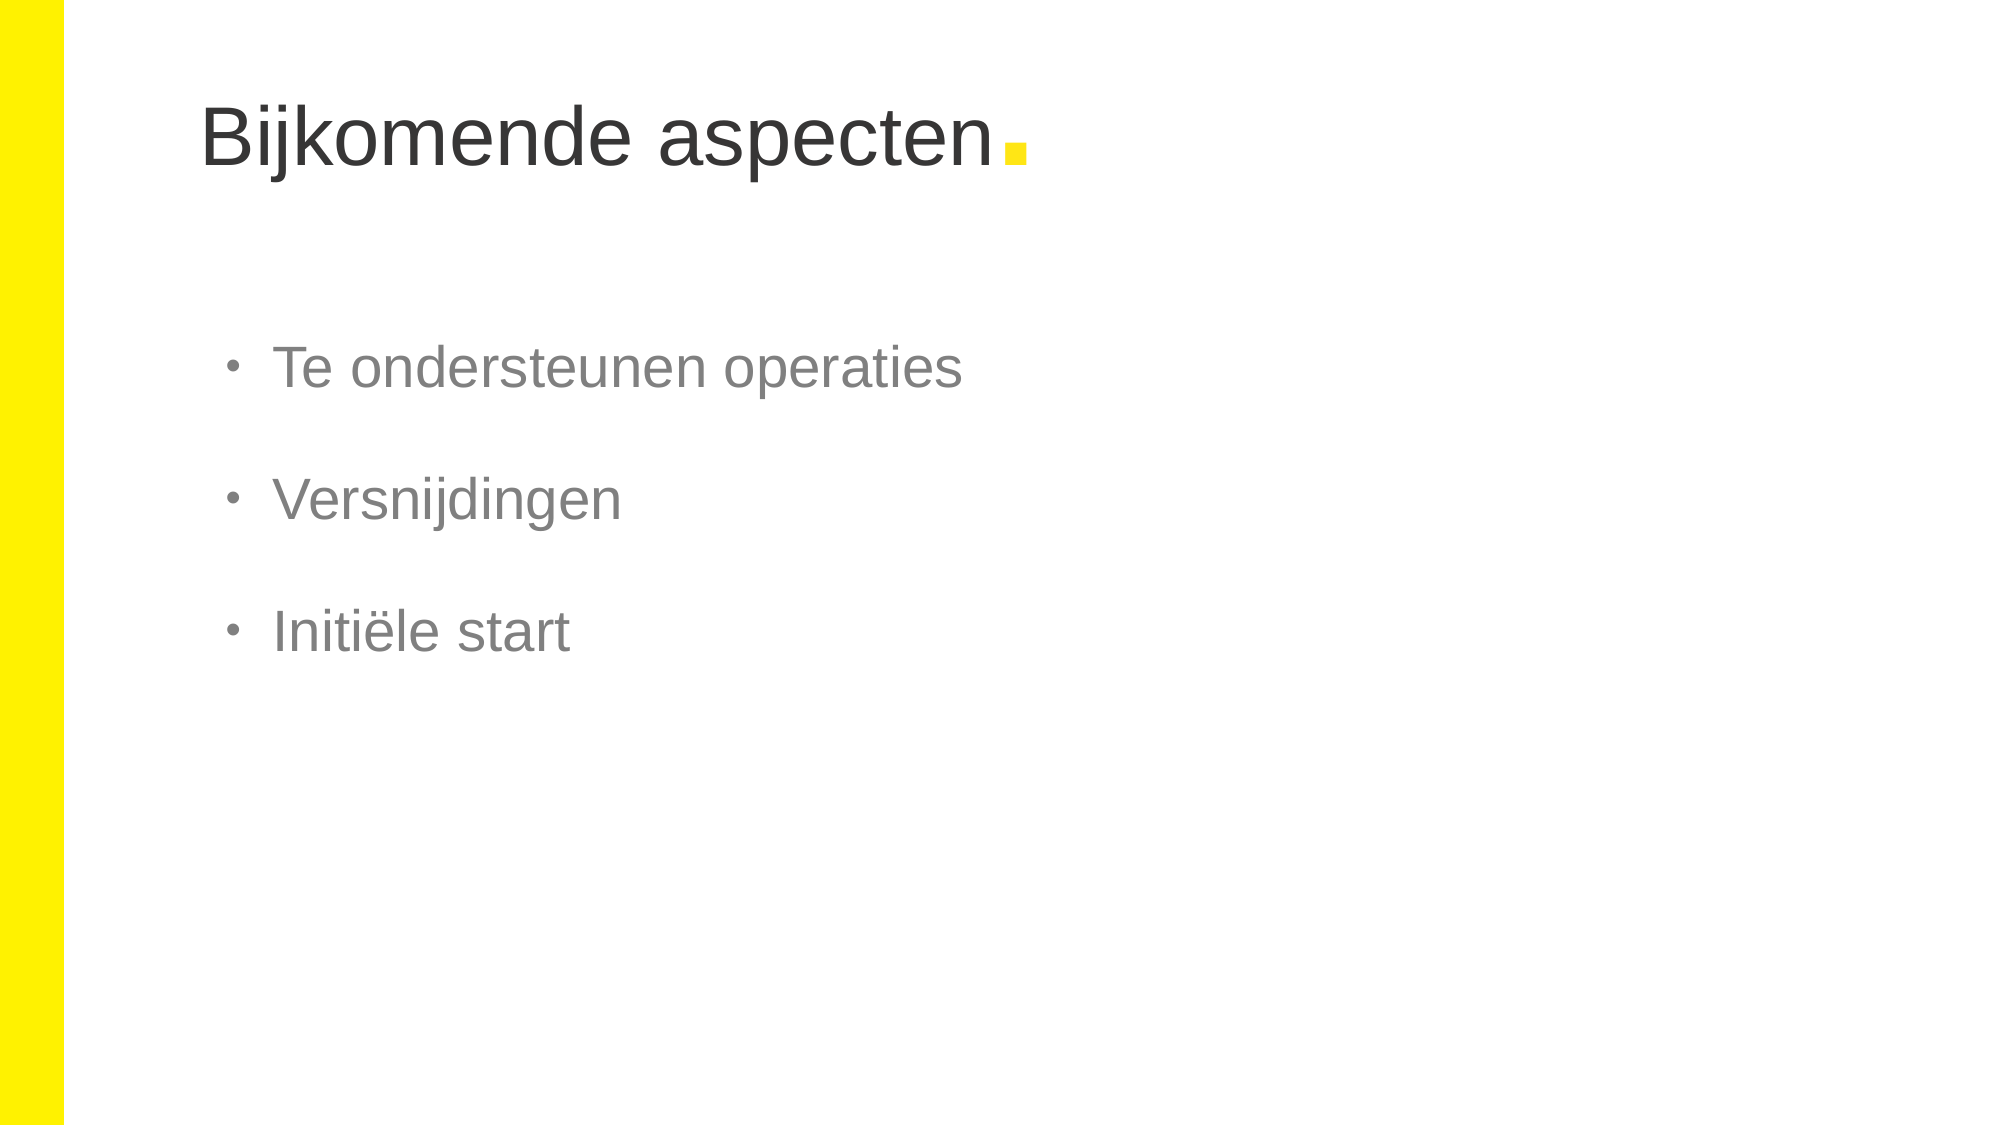

# Bijkomende aspecten.

Te ondersteunen operaties
Versnijdingen
Initiële start